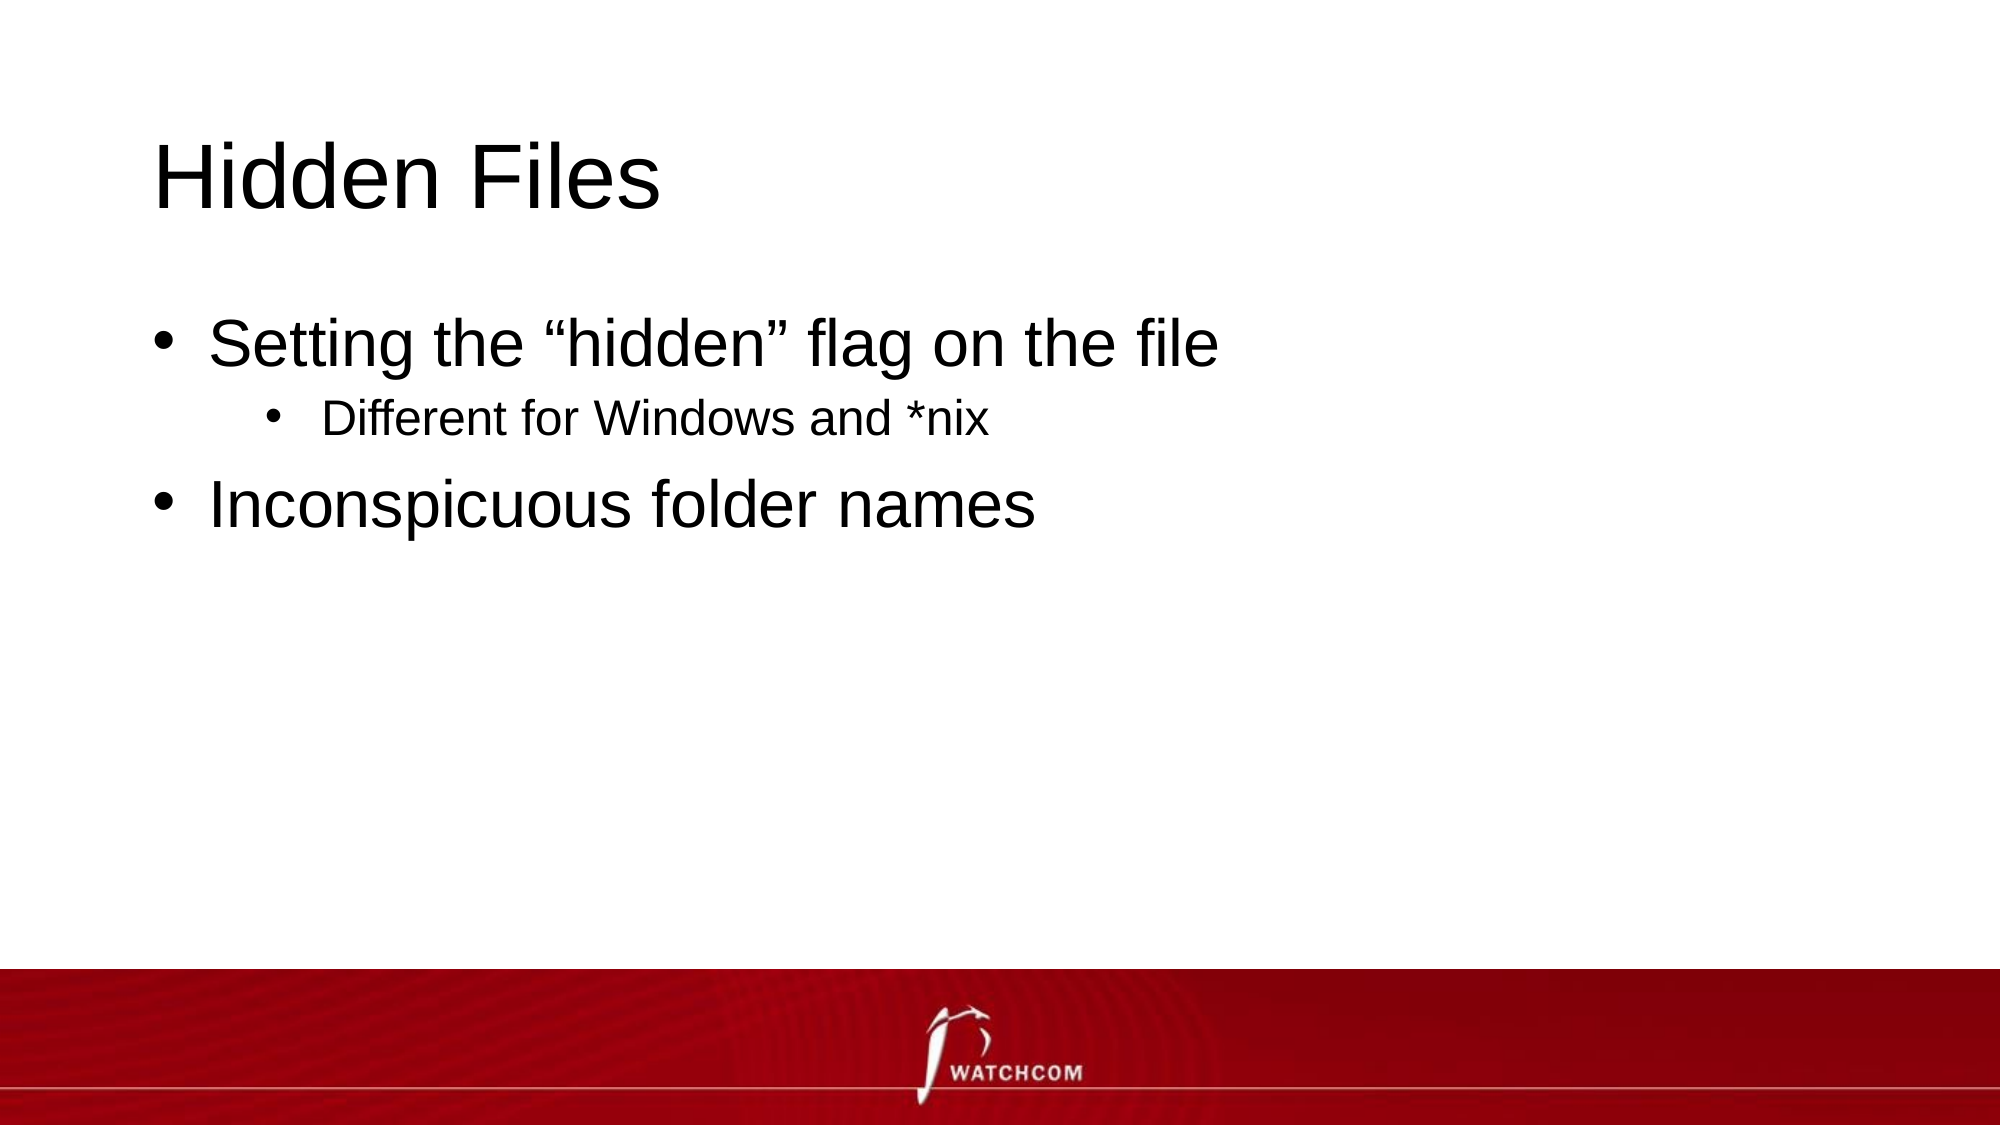

# Hidden Files
Setting the “hidden” flag on the file
Different for Windows and *nix
Inconspicuous folder names